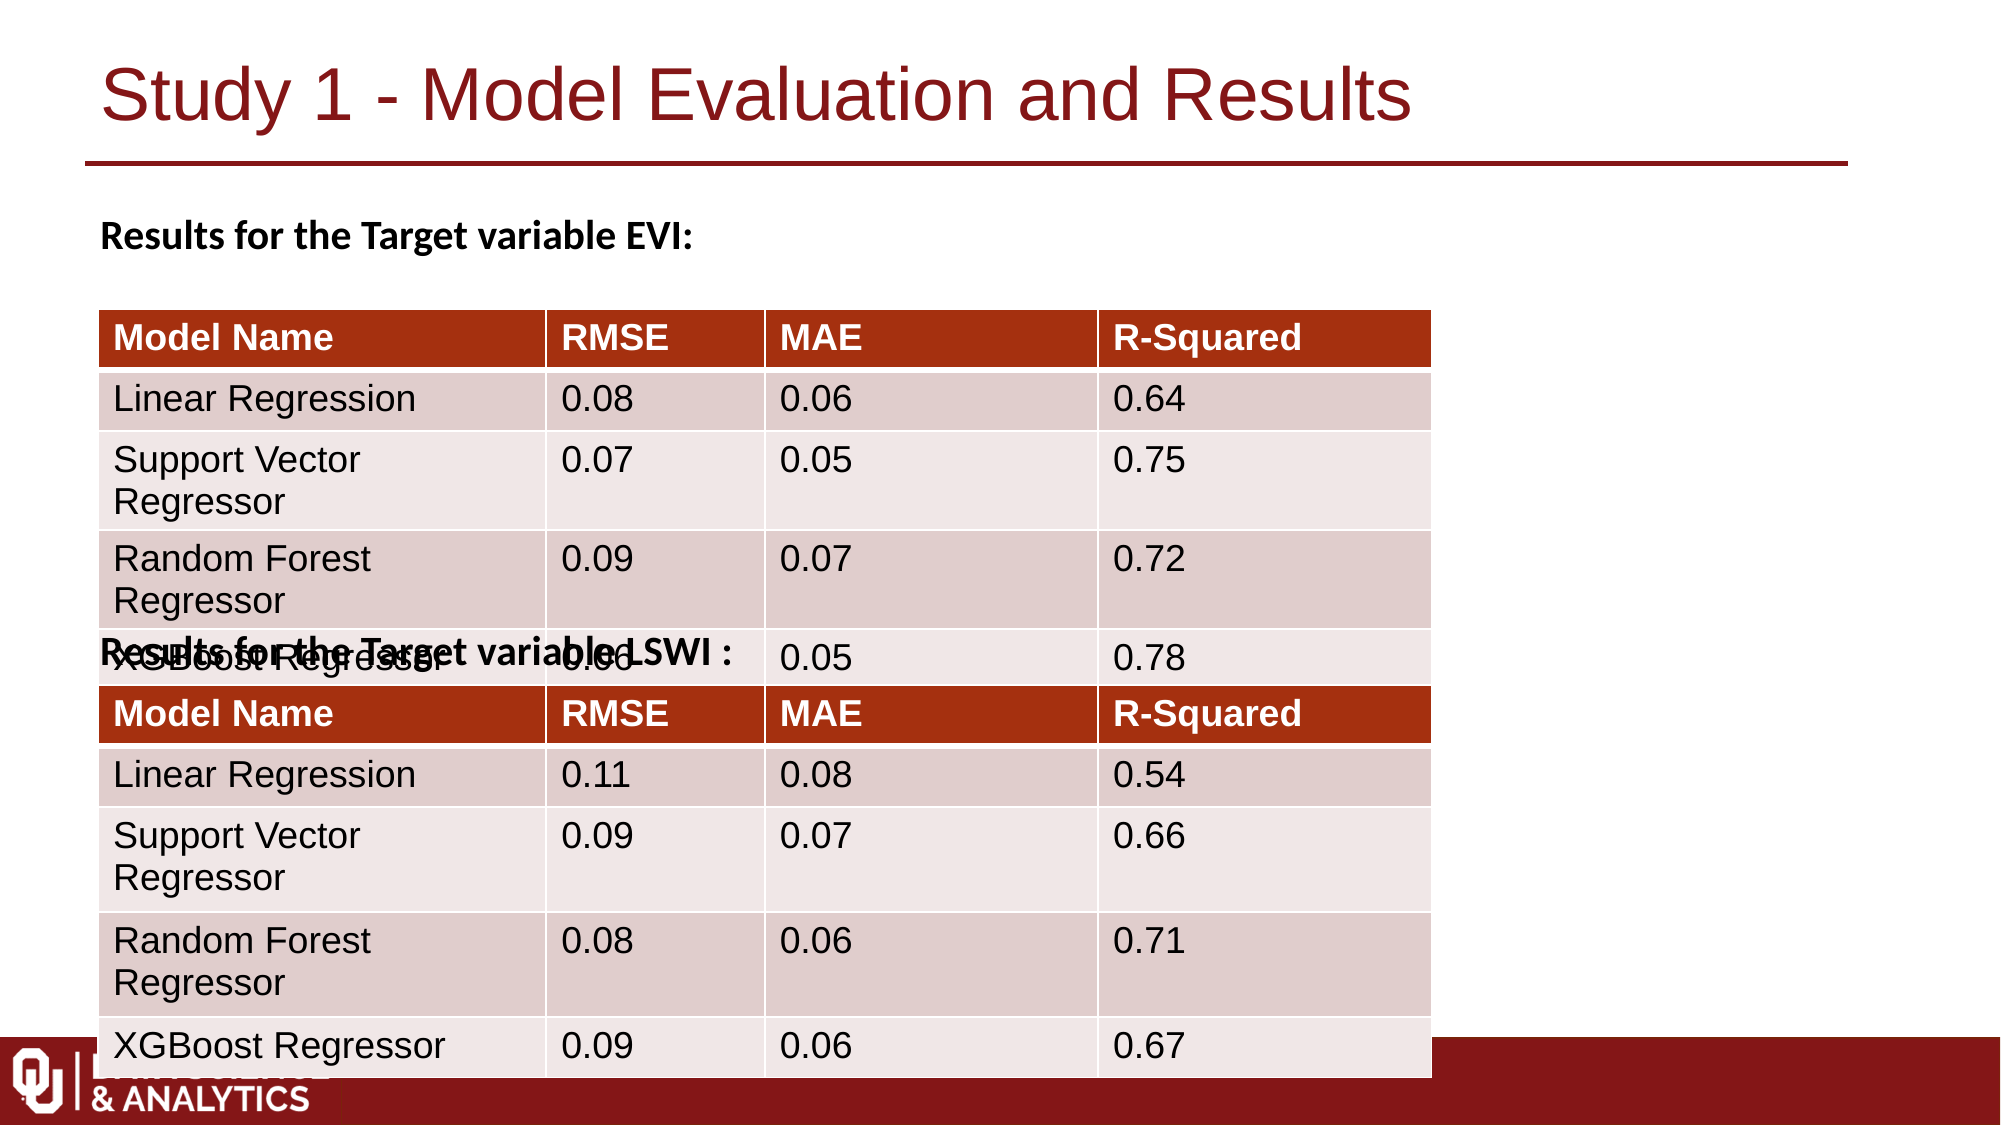

Study 1 - Model Evaluation and Results
Results for the Target variable EVI:
| Model Name | RMSE | MAE | R-Squared |
| --- | --- | --- | --- |
| Linear Regression | 0.08 | 0.06 | 0.64 |
| Support Vector Regressor | 0.07 | 0.05 | 0.75 |
| Random Forest Regressor | 0.09 | 0.07 | 0.72 |
| XGBoost Regressor | 0.06 | 0.05 | 0.78 |
Results for the Target variable LSWI :
| Model Name | RMSE | MAE | R-Squared |
| --- | --- | --- | --- |
| Linear Regression | 0.11 | 0.08 | 0.54 |
| Support Vector Regressor | 0.09 | 0.07 | 0.66 |
| Random Forest Regressor | 0.08 | 0.06 | 0.71 |
| XGBoost Regressor | 0.09 | 0.06 | 0.67 |